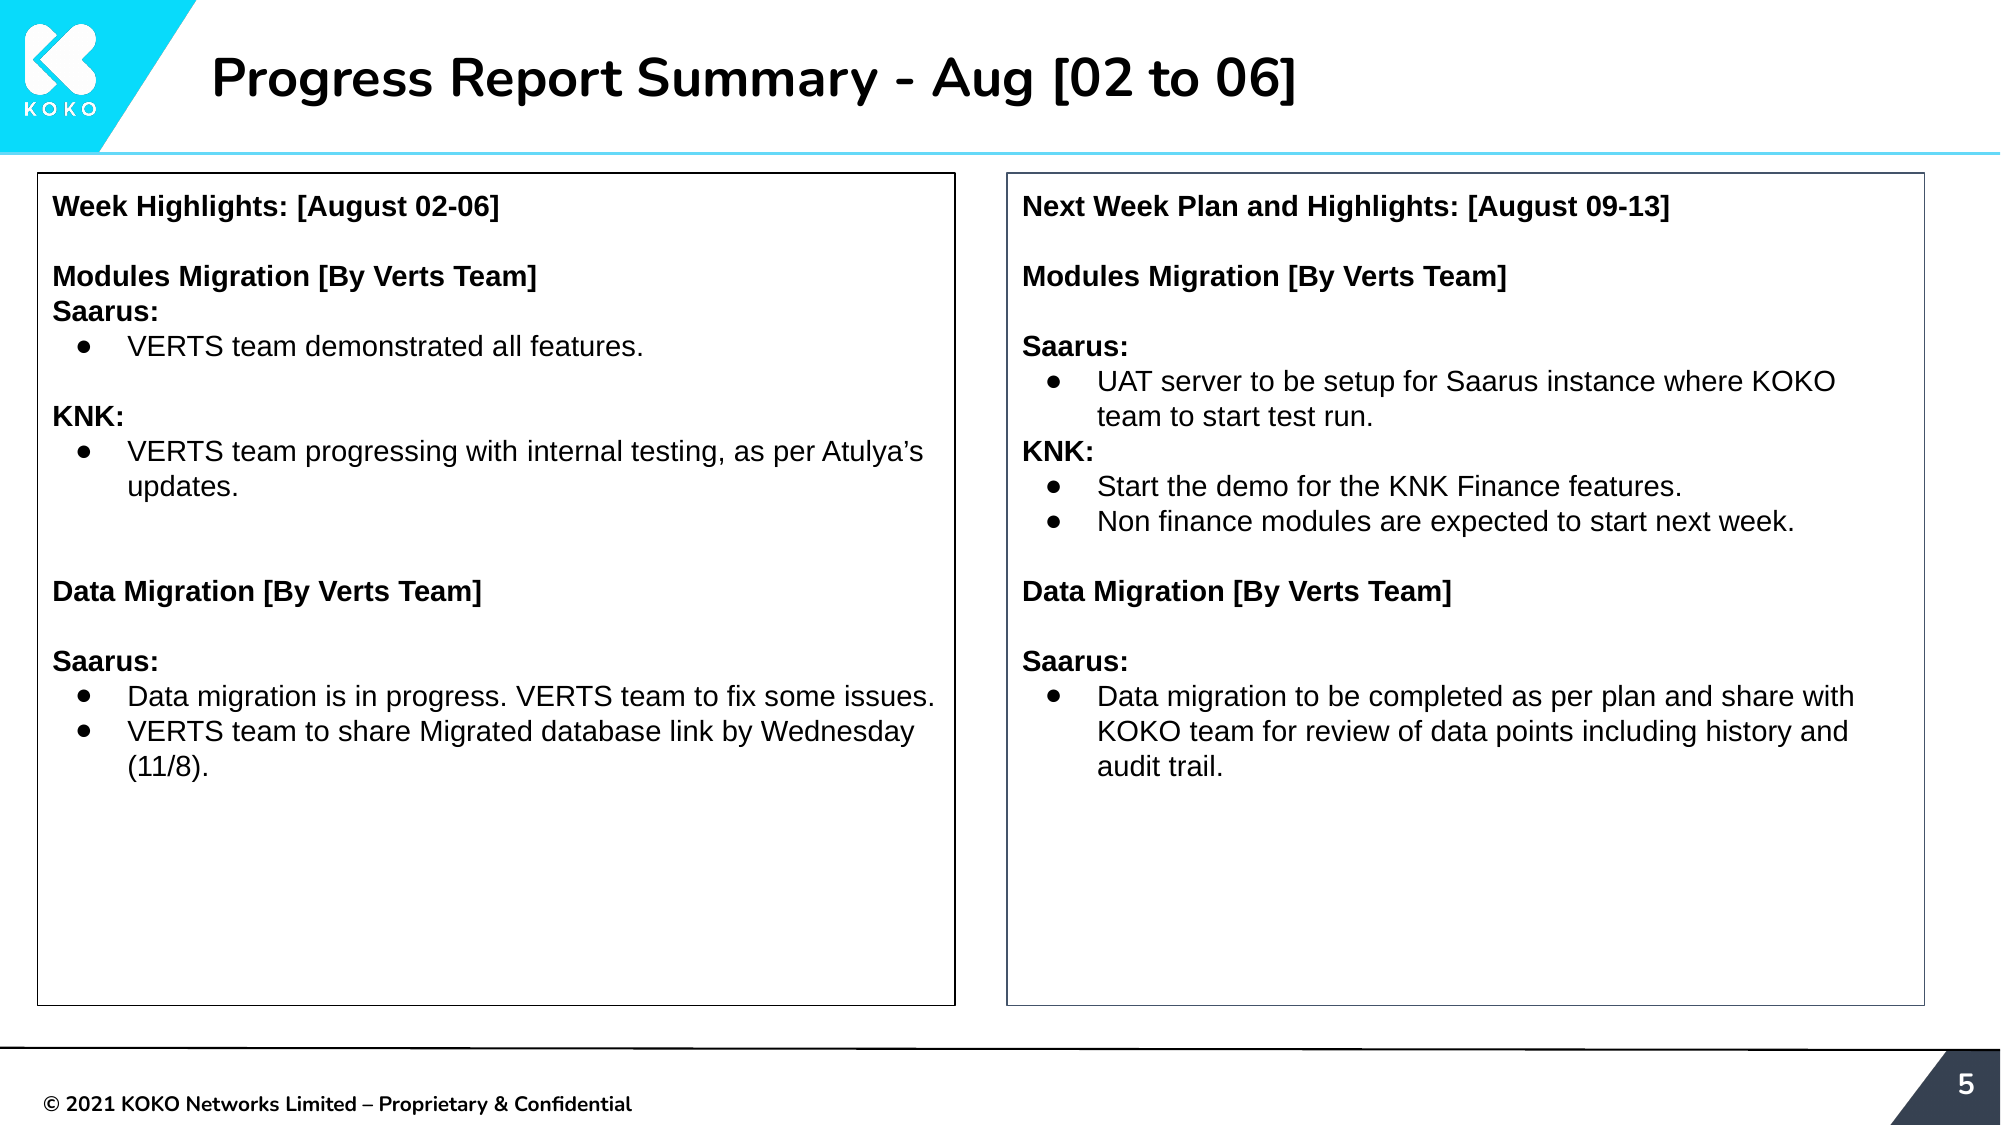

# Progress Report Summary - Aug [02 to 06]
Week Highlights: [August 02-06]

Modules Migration [By Verts Team]
Saarus:
VERTS team demonstrated all features.

KNK:
VERTS team progressing with internal testing, as per Atulya’s updates.

Data Migration [By Verts Team]

Saarus:
Data migration is in progress. VERTS team to fix some issues.
VERTS team to share Migrated database link by Wednesday (11/8).

Next Week Plan and Highlights: [August 09-13]

Modules Migration [By Verts Team]

Saarus:
UAT server to be setup for Saarus instance where KOKO team to start test run.
KNK:
Start the demo for the KNK Finance features.
Non finance modules are expected to start next week.

Data Migration [By Verts Team]

Saarus:
Data migration to be completed as per plan and share with KOKO team for review of data points including history and audit trail.

5